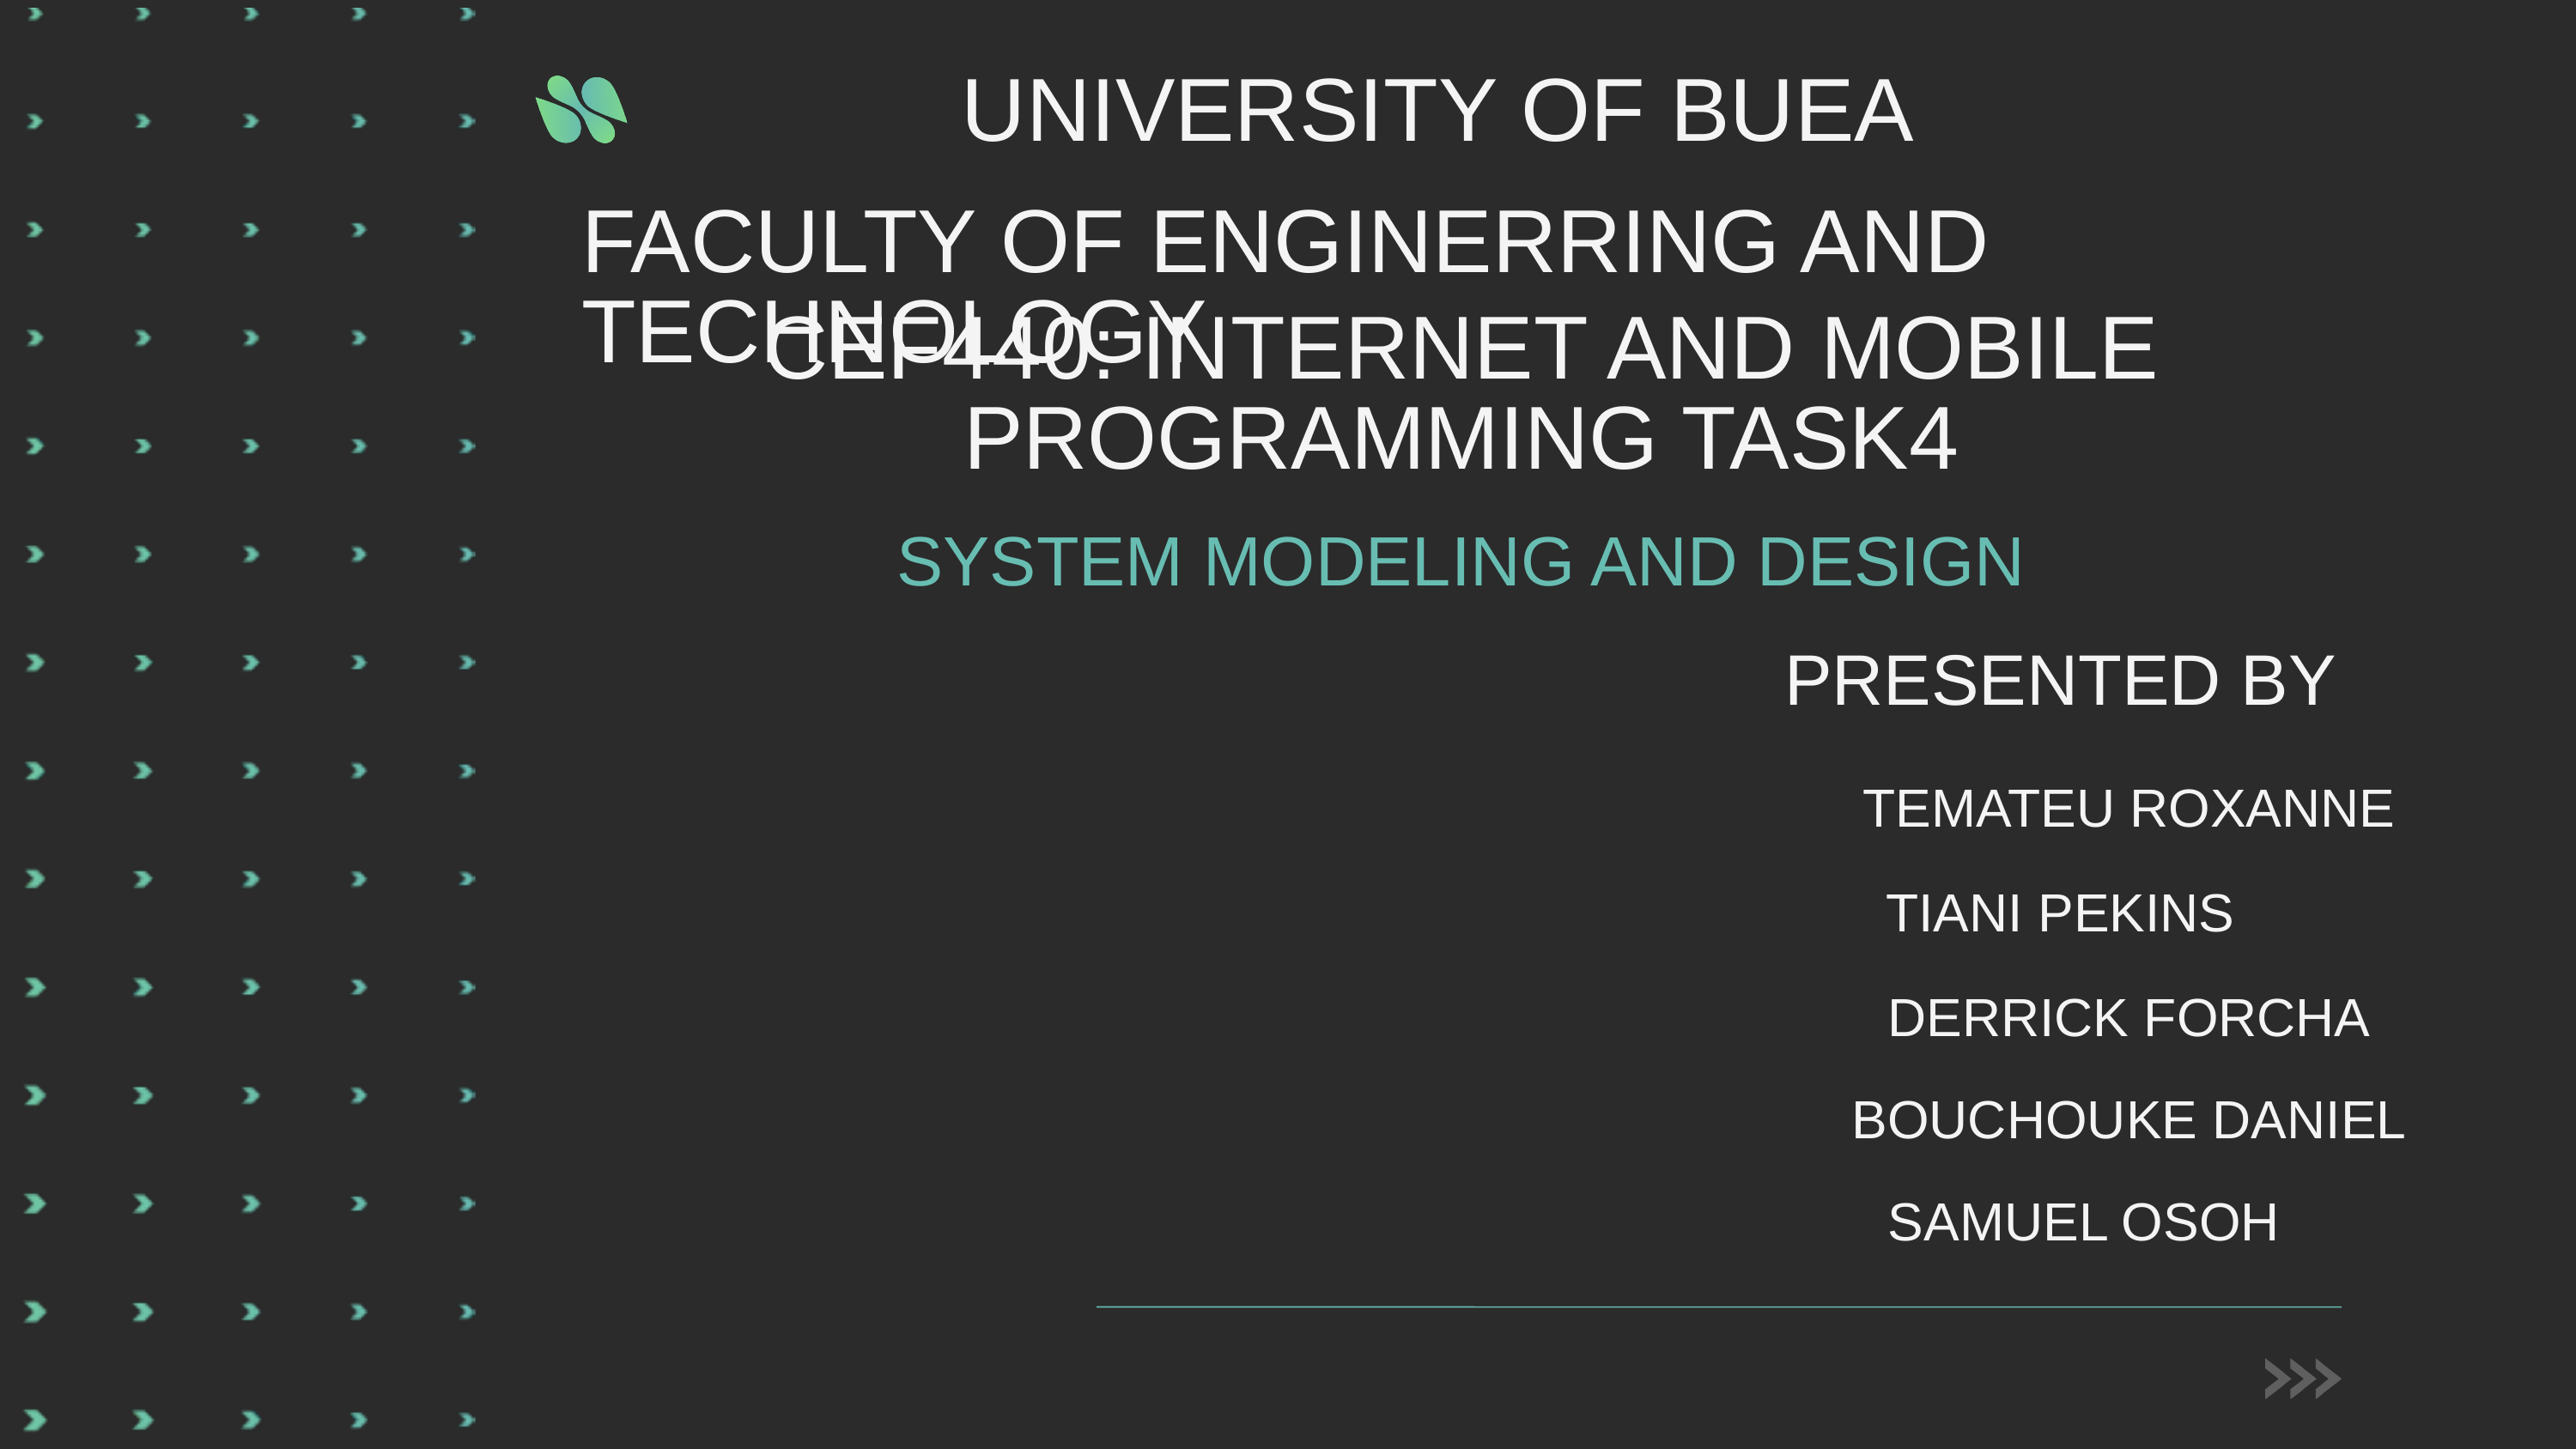

UNIVERSITY OF BUEA

FACULTY OF ENGINERRING AND TECHNOLOGY
CEF440: INTERNET AND MOBILE PROGRAMMING TASK4
SYSTEM MODELING AND DESIGN
PRESENTED BY
TEMATEU ROXANNE
TIANI PEKINS
DERRICK FORCHA
BOUCHOUKE DANIEL
SAMUEL OSOH